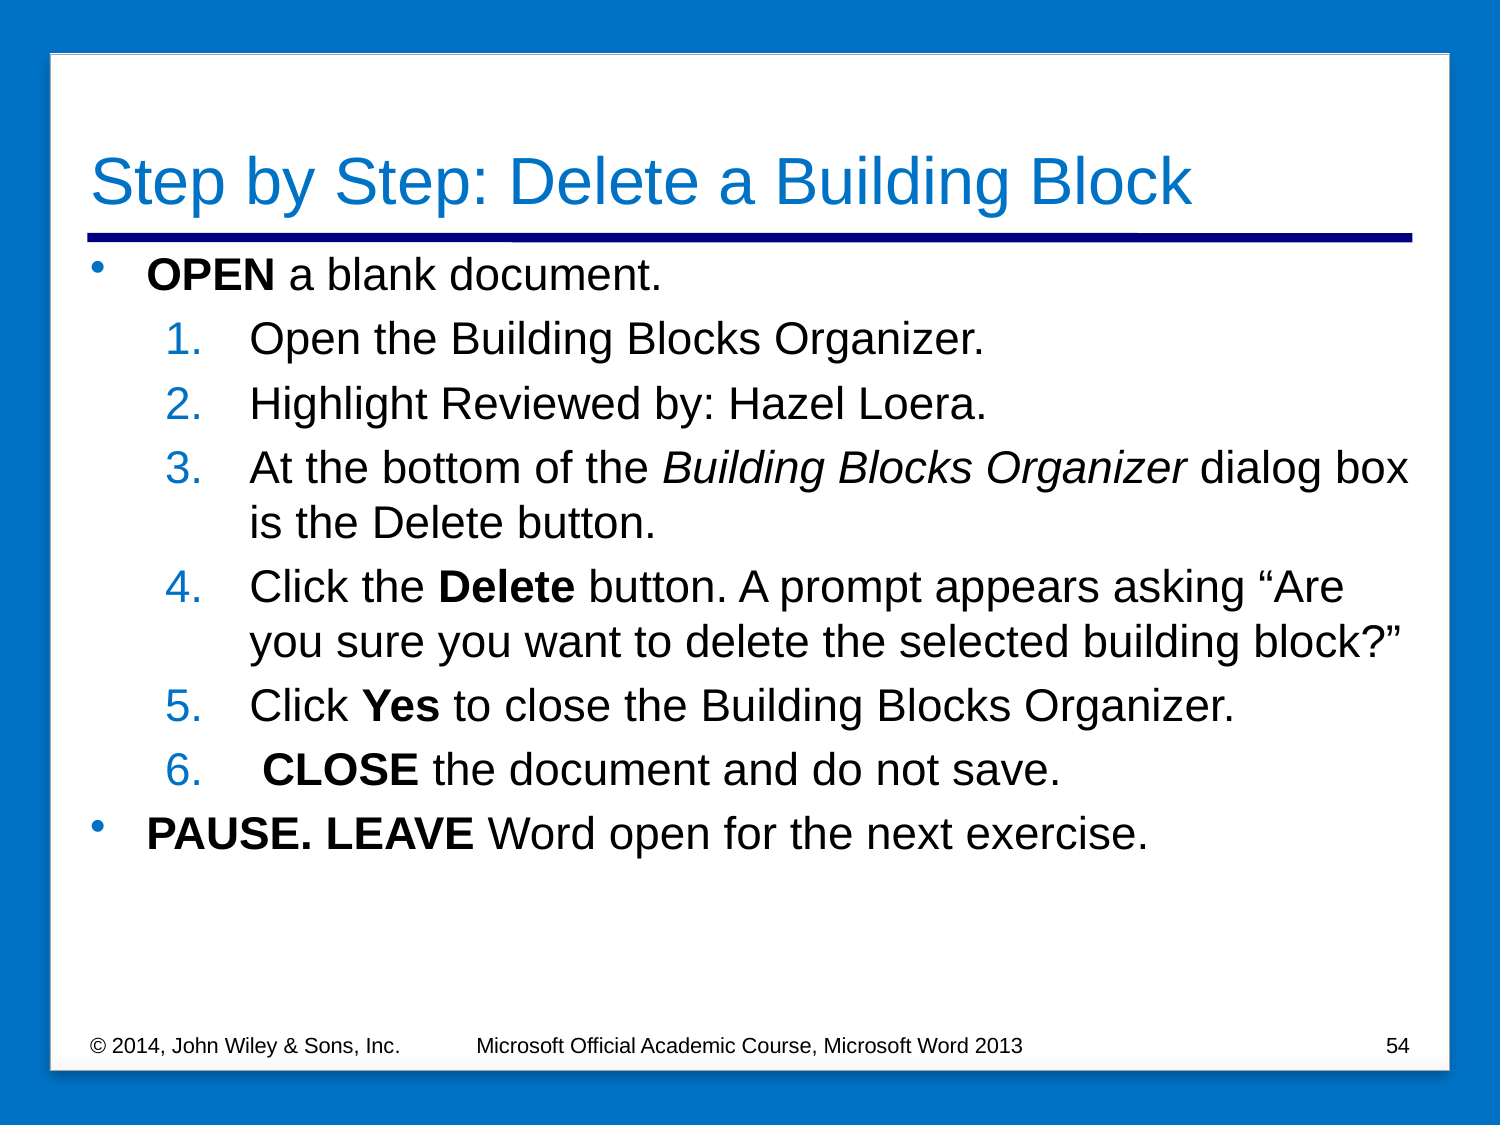

# Step by Step: Delete a Building Block
OPEN a blank document.
Open the Building Blocks Organizer.
Highlight Reviewed by: Hazel Loera.
At the bottom of the Building Blocks Organizer dialog box is the Delete button.
Click the Delete button. A prompt appears asking “Are you sure you want to delete the selected building block?”
Click Yes to close the Building Blocks Organizer.
 CLOSE the document and do not save.
PAUSE. LEAVE Word open for the next exercise.
© 2014, John Wiley & Sons, Inc.
Microsoft Official Academic Course, Microsoft Word 2013
54